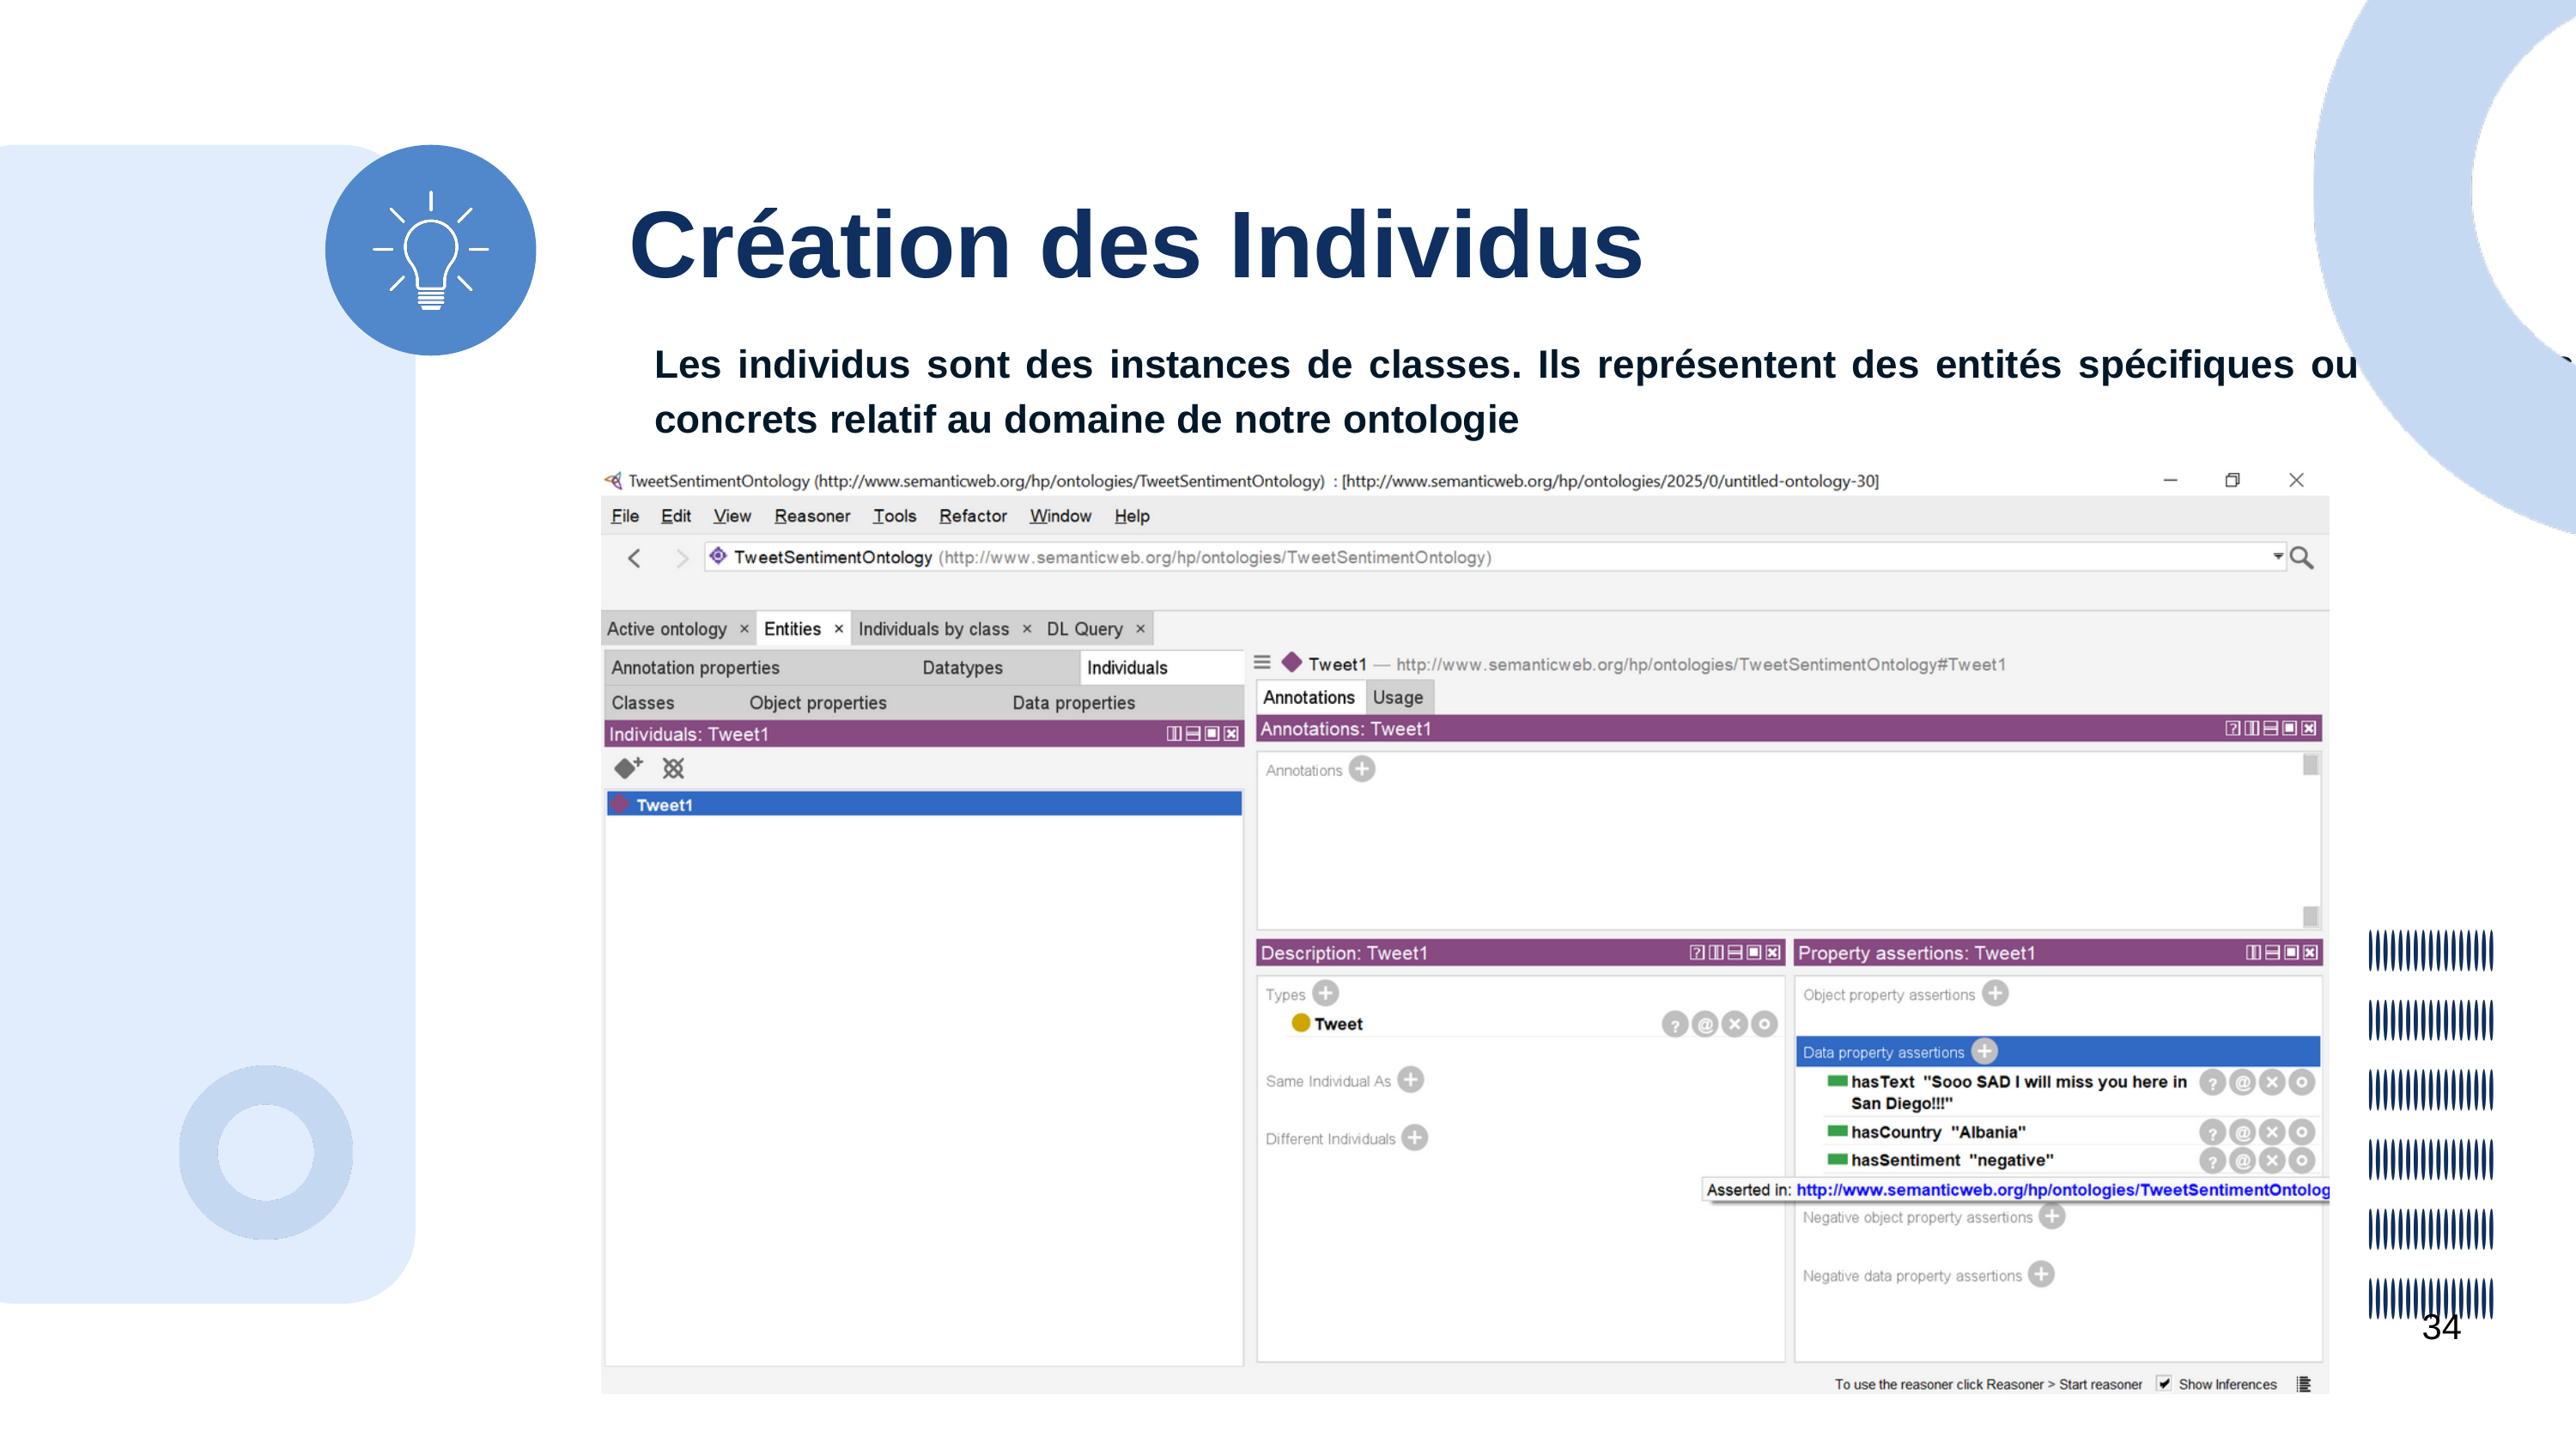

Création des Individus

Les individus sont des instances de classes. Ils représentent des entités spécifiques ou des objets concrets relatif au domaine de notre ontologie

34